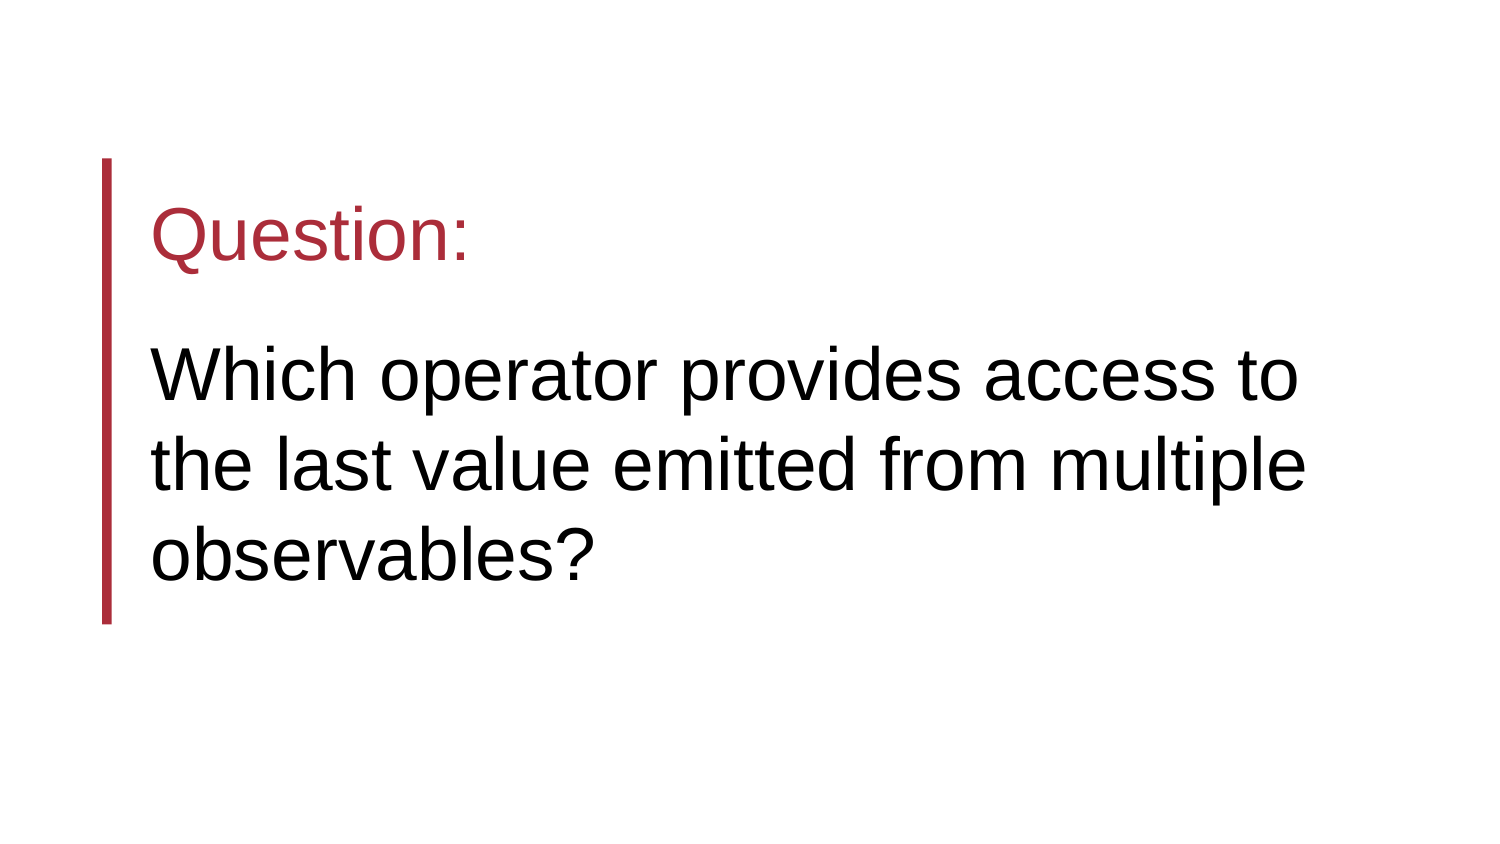

Question:
Which operator provides access to the last value emitted from multiple observables?